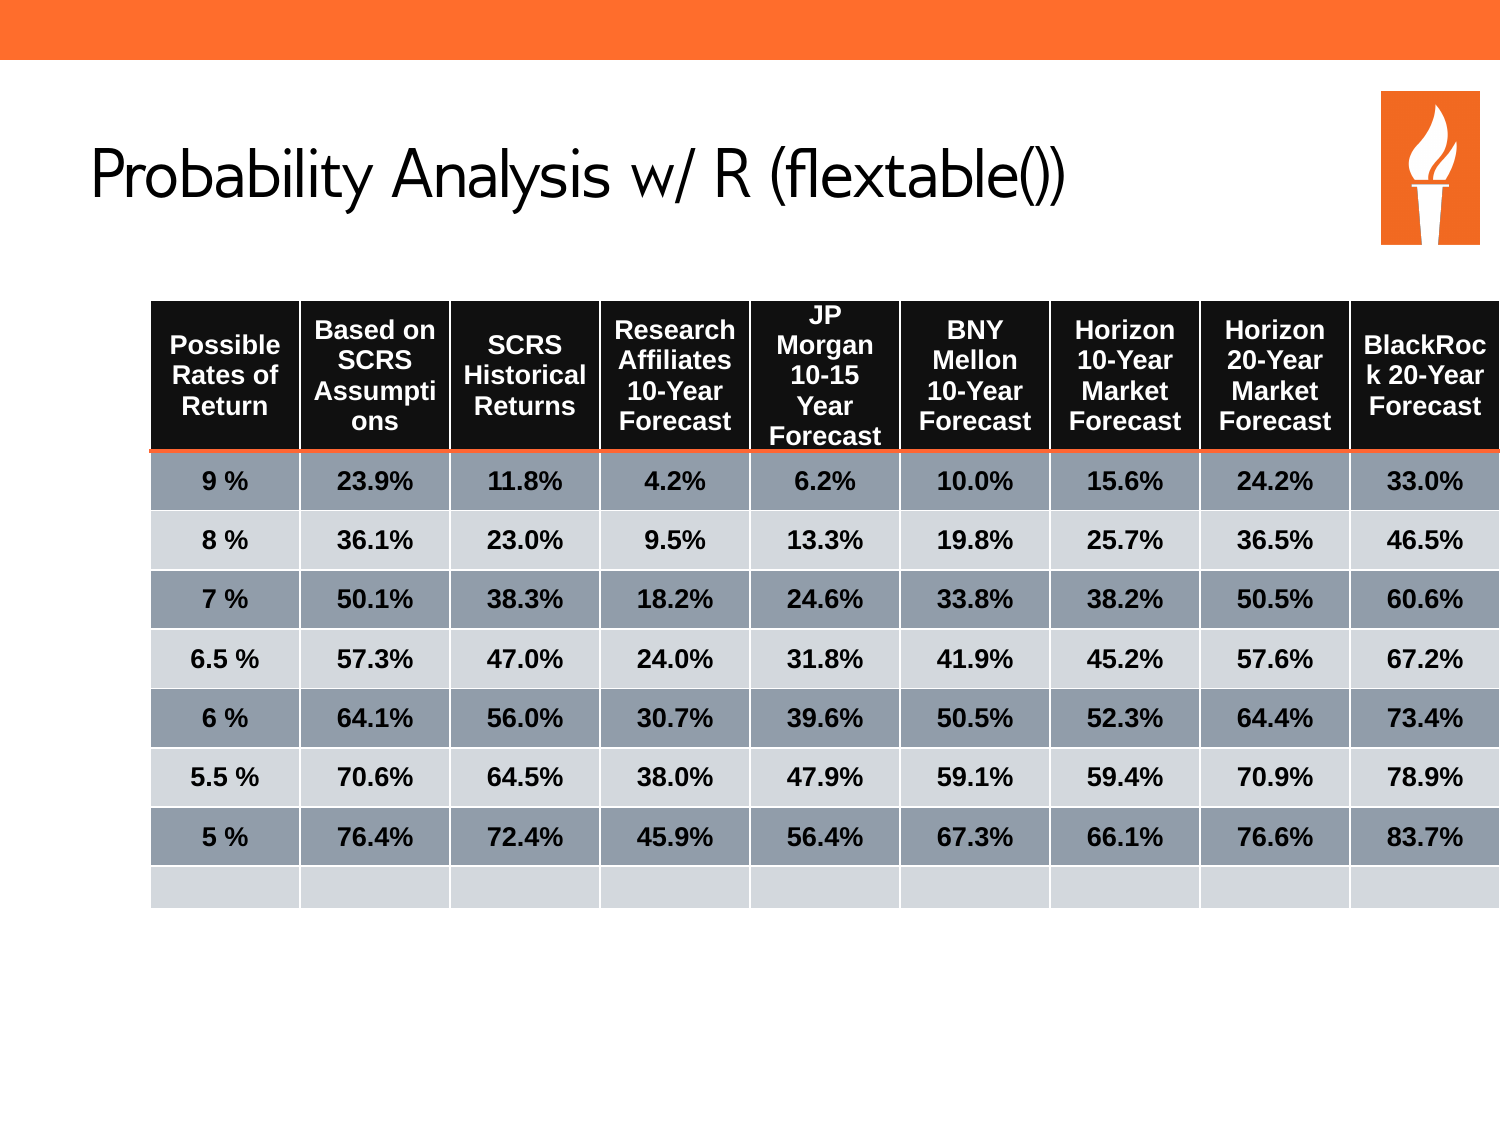

# Probability Analysis w/ R (flextable())
| Possible Rates of Return | Based on SCRS Assumptions | SCRS Historical Returns | Research Affiliates 10-Year Forecast | JP Morgan 10-15 Year Forecast | BNY Mellon 10-Year Forecast | Horizon 10-Year Market Forecast | Horizon 20-Year Market Forecast | BlackRock 20-Year Forecast |
| --- | --- | --- | --- | --- | --- | --- | --- | --- |
| 9 % | 23.9% | 11.8% | 4.2% | 6.2% | 10.0% | 15.6% | 24.2% | 33.0% |
| 8 % | 36.1% | 23.0% | 9.5% | 13.3% | 19.8% | 25.7% | 36.5% | 46.5% |
| 7 % | 50.1% | 38.3% | 18.2% | 24.6% | 33.8% | 38.2% | 50.5% | 60.6% |
| 6.5 % | 57.3% | 47.0% | 24.0% | 31.8% | 41.9% | 45.2% | 57.6% | 67.2% |
| 6 % | 64.1% | 56.0% | 30.7% | 39.6% | 50.5% | 52.3% | 64.4% | 73.4% |
| 5.5 % | 70.6% | 64.5% | 38.0% | 47.9% | 59.1% | 59.4% | 70.9% | 78.9% |
| 5 % | 76.4% | 72.4% | 45.9% | 56.4% | 67.3% | 66.1% | 76.6% | 83.7% |
|  |  |  |  |  |  |  |  |  |